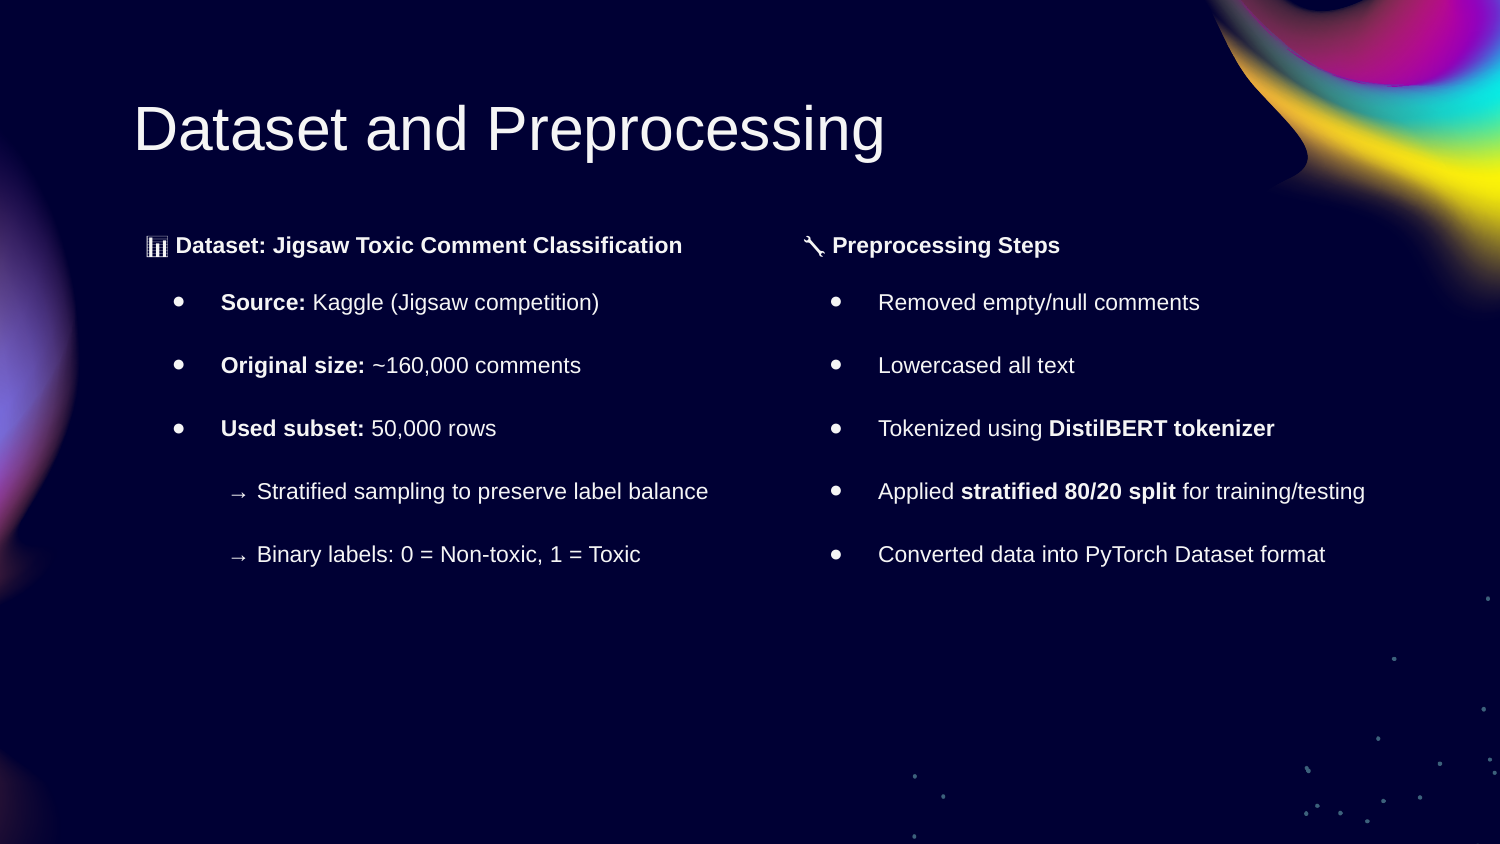

# Dataset and Preprocessing
📊 Dataset: Jigsaw Toxic Comment Classification
Source: Kaggle (Jigsaw competition)
Original size: ~160,000 comments
Used subset: 50,000 rows
 → Stratified sampling to preserve label balance
 → Binary labels: 0 = Non-toxic, 1 = Toxic

🔧 Preprocessing Steps
Removed empty/null comments
Lowercased all text
Tokenized using DistilBERT tokenizer
Applied stratified 80/20 split for training/testing
Converted data into PyTorch Dataset format